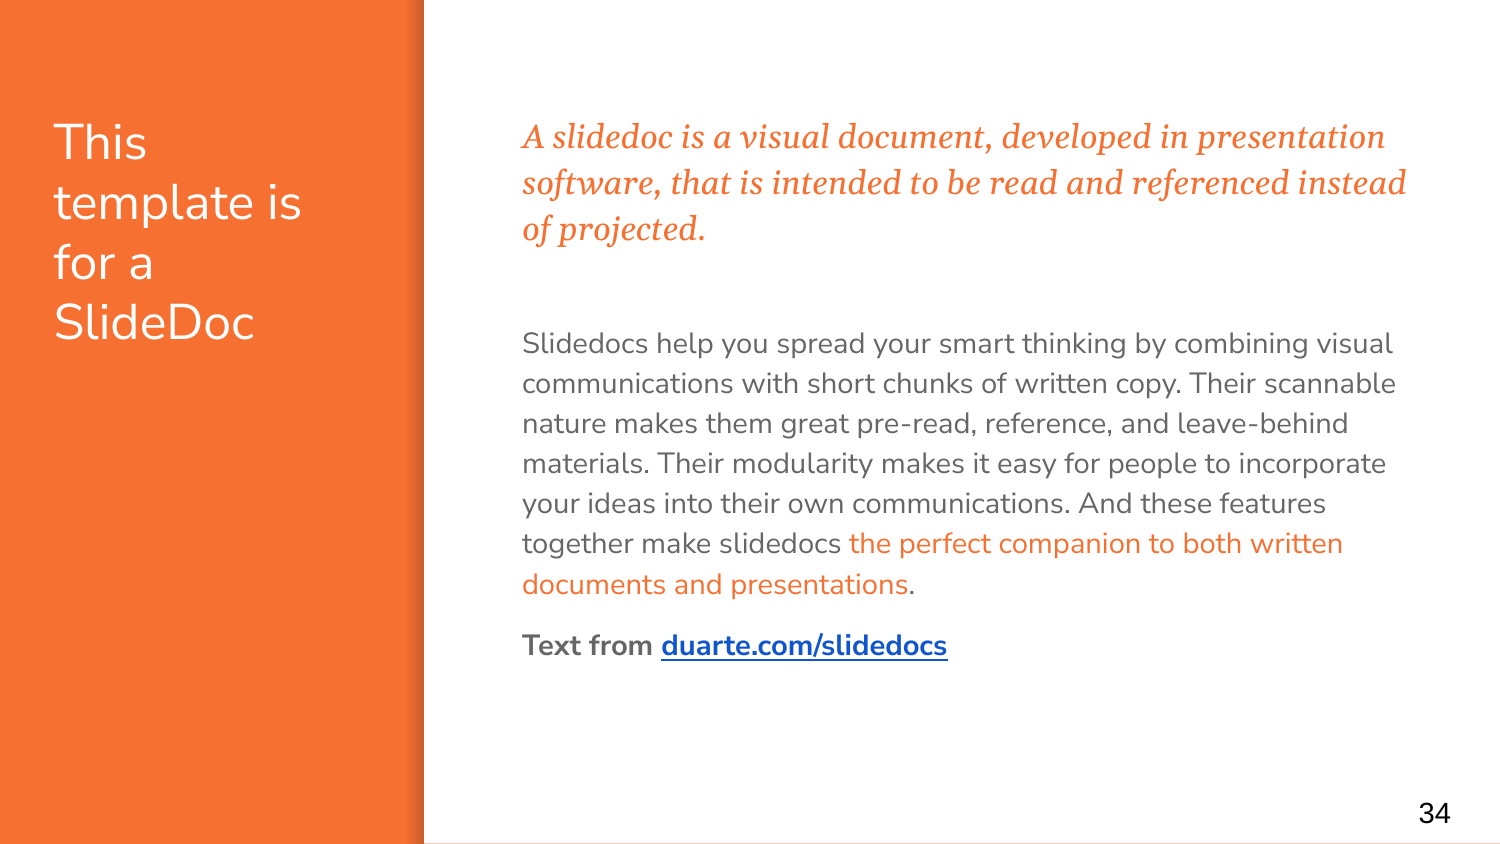

# This template is for a SlideDoc
A slidedoc is a visual document, developed in presentation software, that is intended to be read and referenced instead of projected.
Slidedocs help you spread your smart thinking by combining visual communications with short chunks of written copy. Their scannable nature makes them great pre-read, reference, and leave-behind materials. Their modularity makes it easy for people to incorporate your ideas into their own communications. And these features together make slidedocs the perfect companion to both written documents and presentations.
Text from duarte.com/slidedocs
34